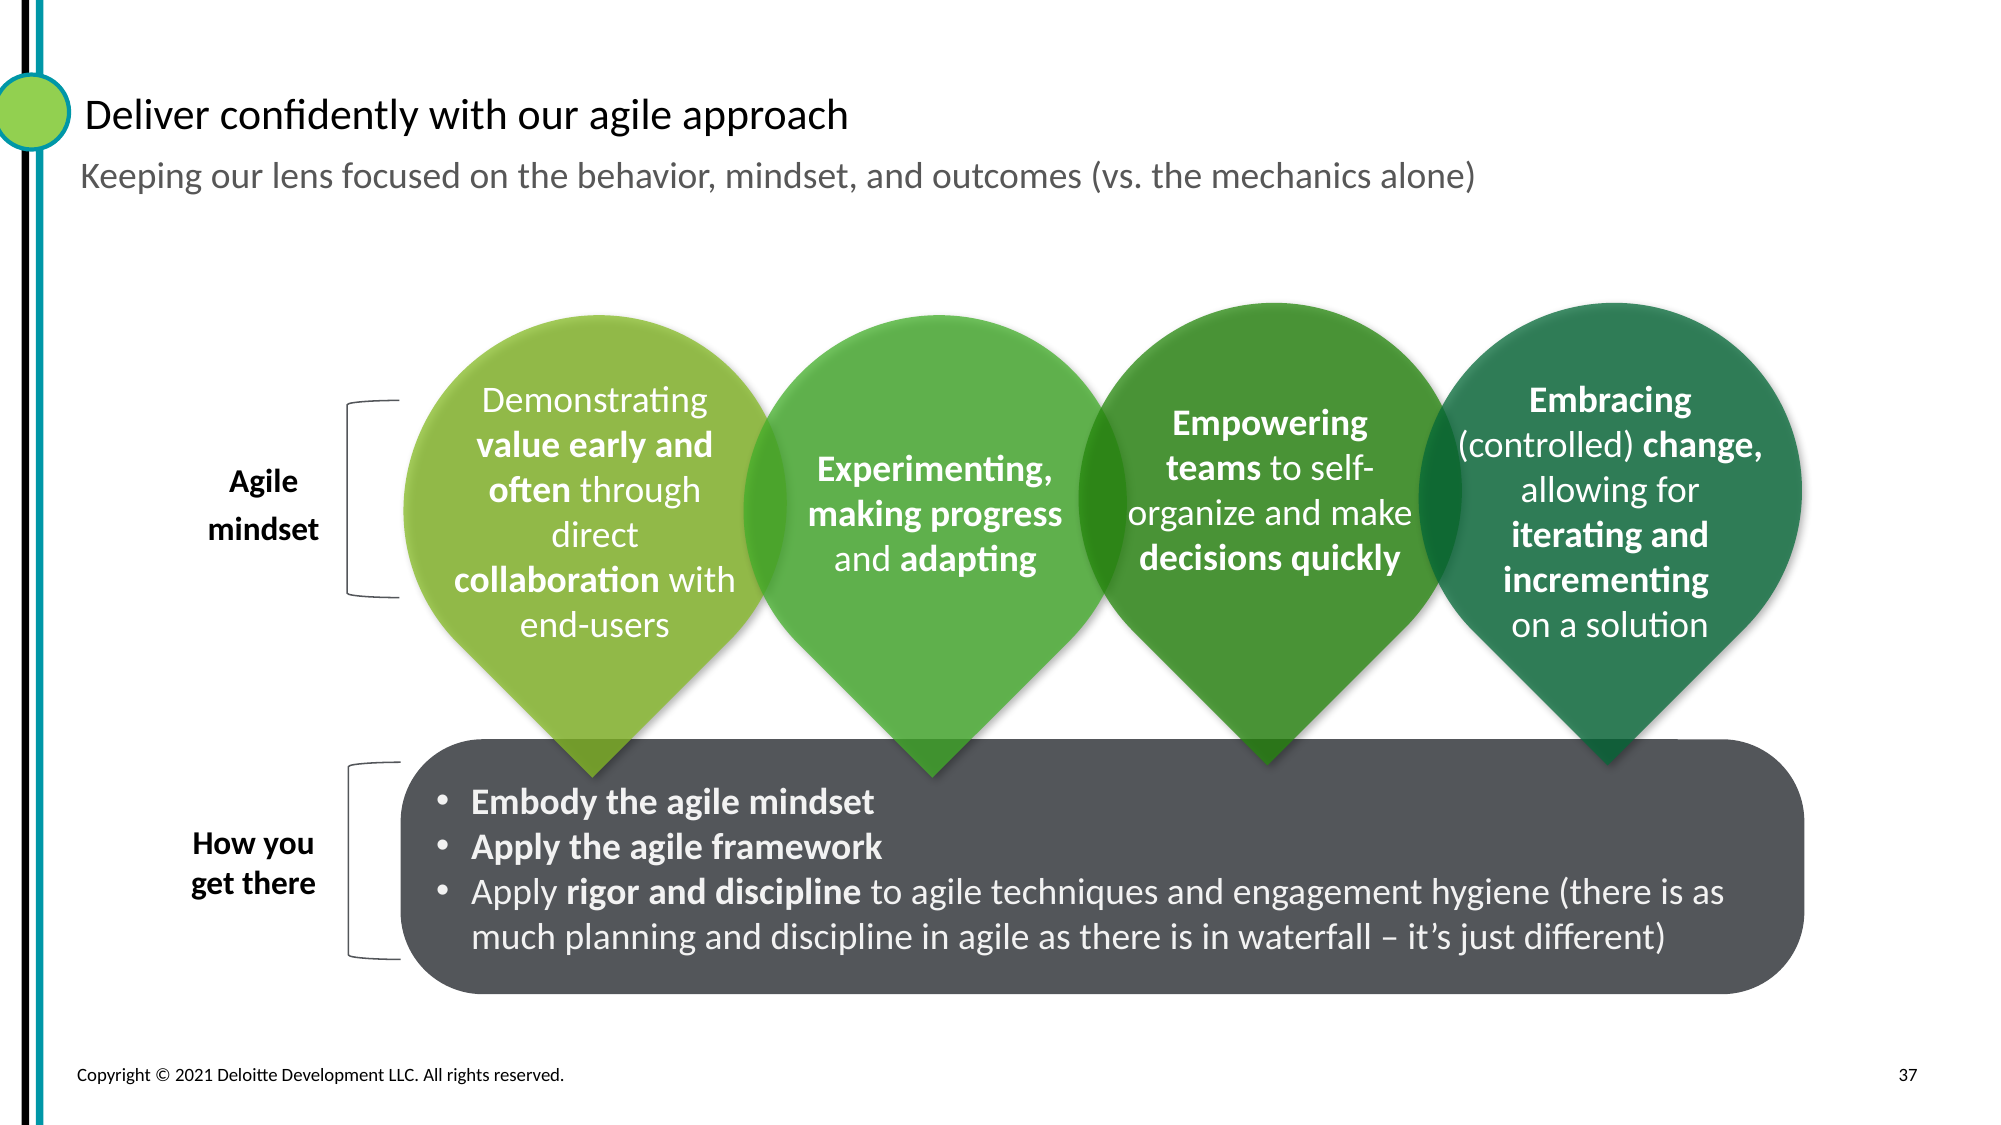

# Deliver confidently with our agile approach
Keeping our lens focused on the behavior, mindset, and outcomes (vs. the mechanics alone)

Demonstrating value early and often through direct collaboration with end-users

Experimenting, making progress and adapting
Embracing (controlled) change, allowing for iterating and incrementing
on a solution
Empowering teams to self-organize and make decisions quickly

Agile mindset
Embody the agile mindset
Apply the agile framework
Apply rigor and discipline to agile techniques and engagement hygiene (there is as much planning and discipline in agile as there is in waterfall – it’s just different)

How you get there